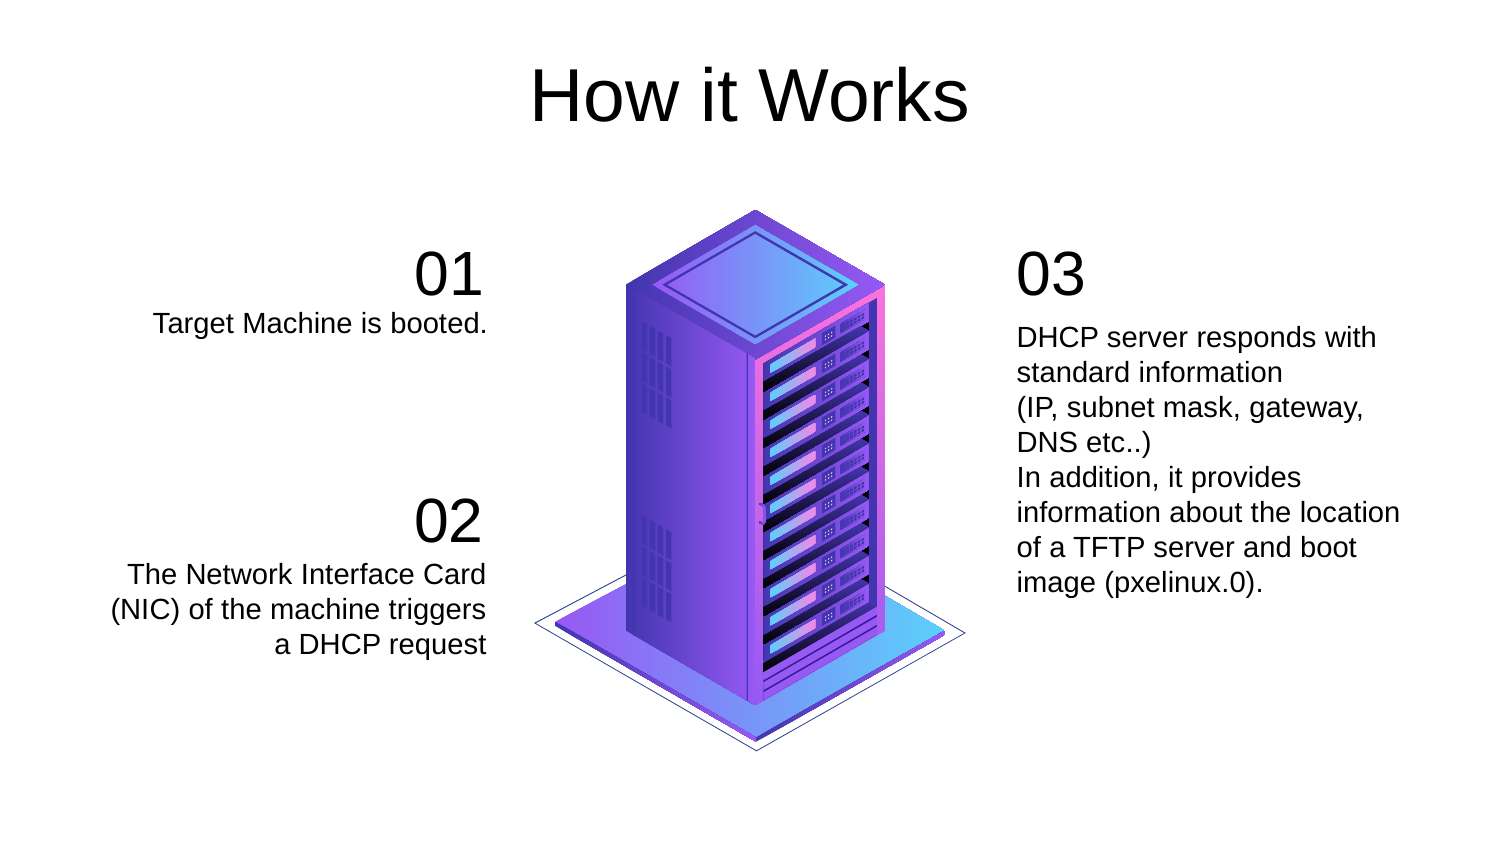

# How it Works

03
DHCP server responds with standard information
(IP, subnet mask, gateway, DNS etc..)
In addition, it provides information about the location of a TFTP server and boot image (pxelinux.0).
01
Target Machine is booted.
02
The Network Interface Card (NIC) of the machine triggers a DHCP request